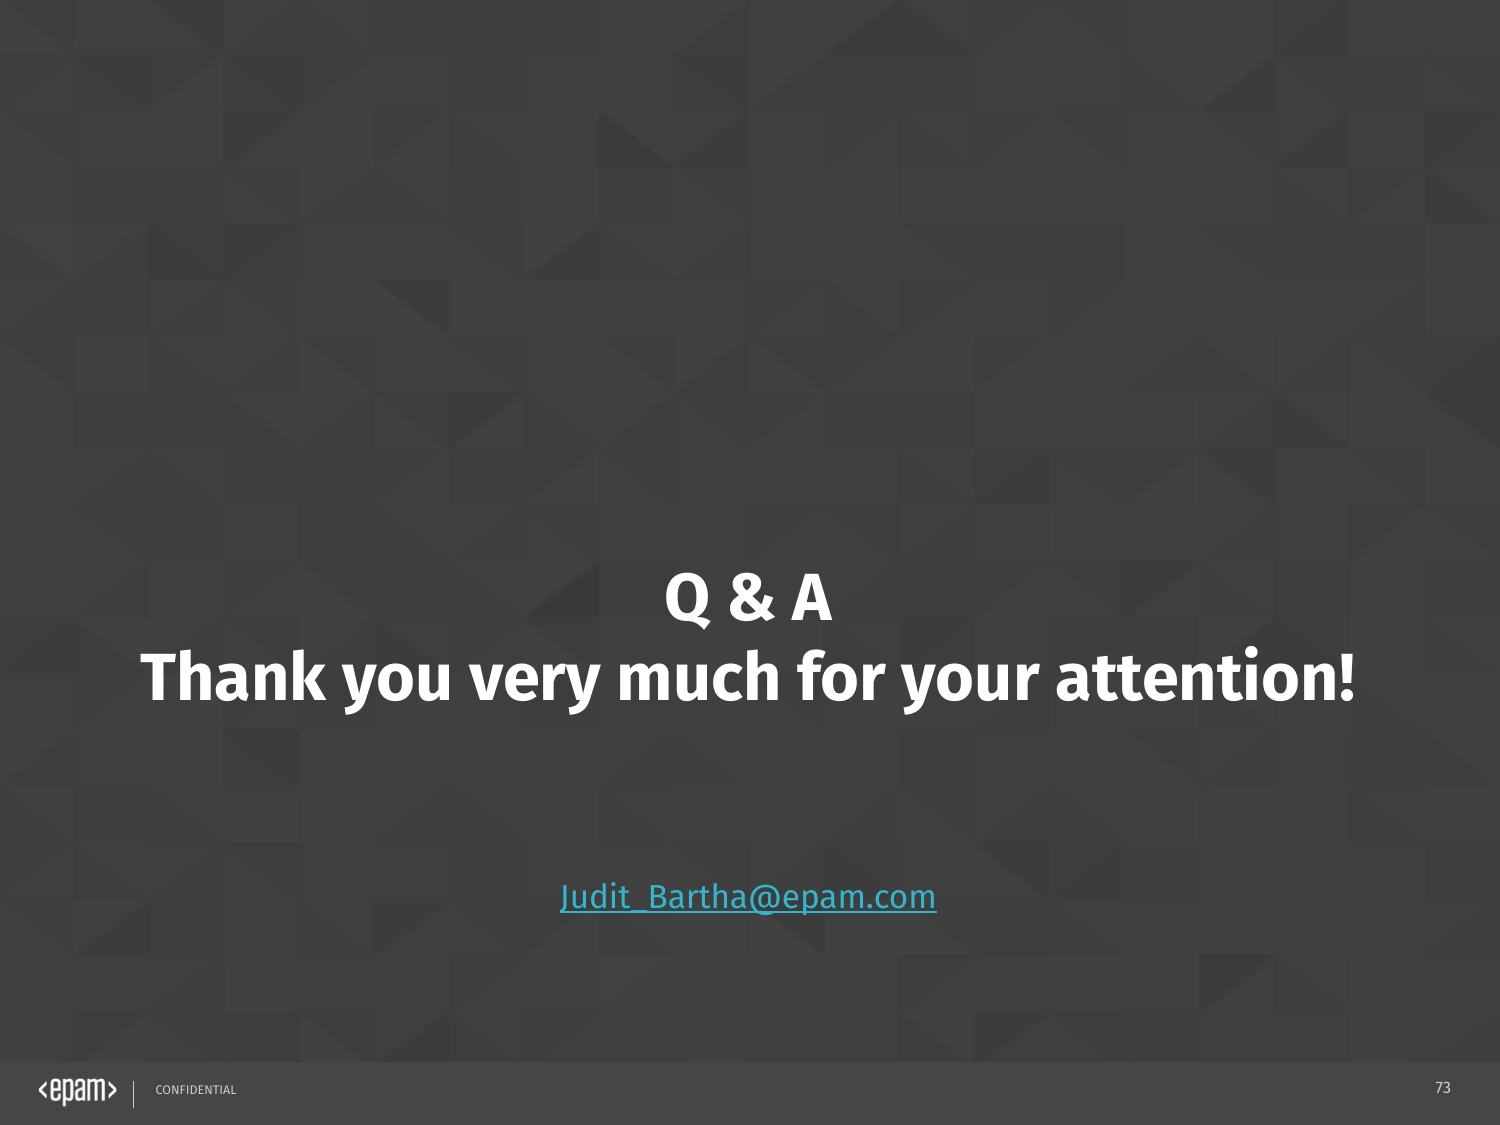

Q & A
Thank you very much for your attention!

Judit_Bartha@epam.com